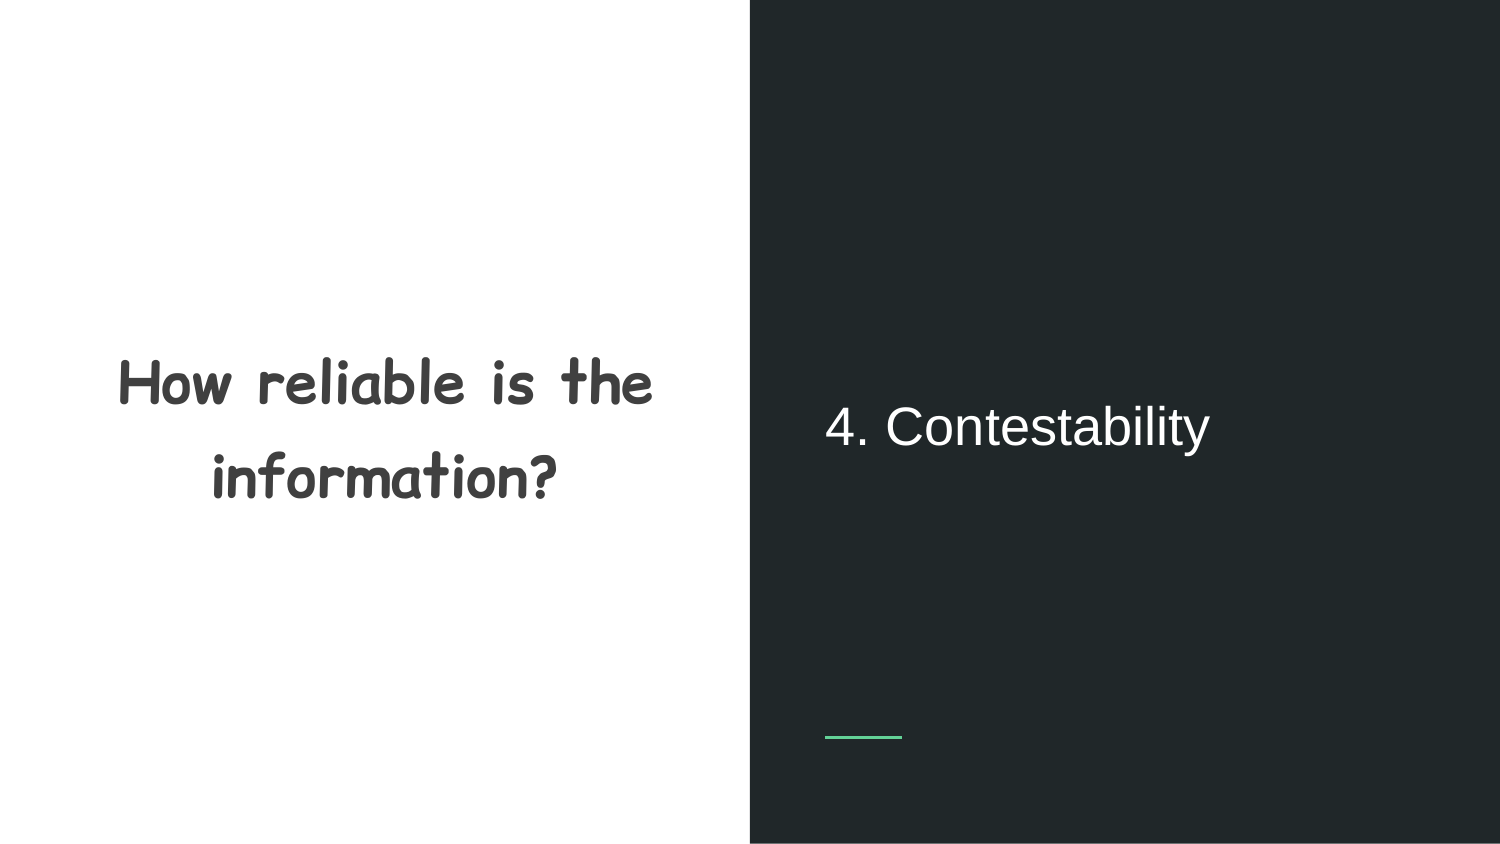

How reliable is the information?
4. Contestability